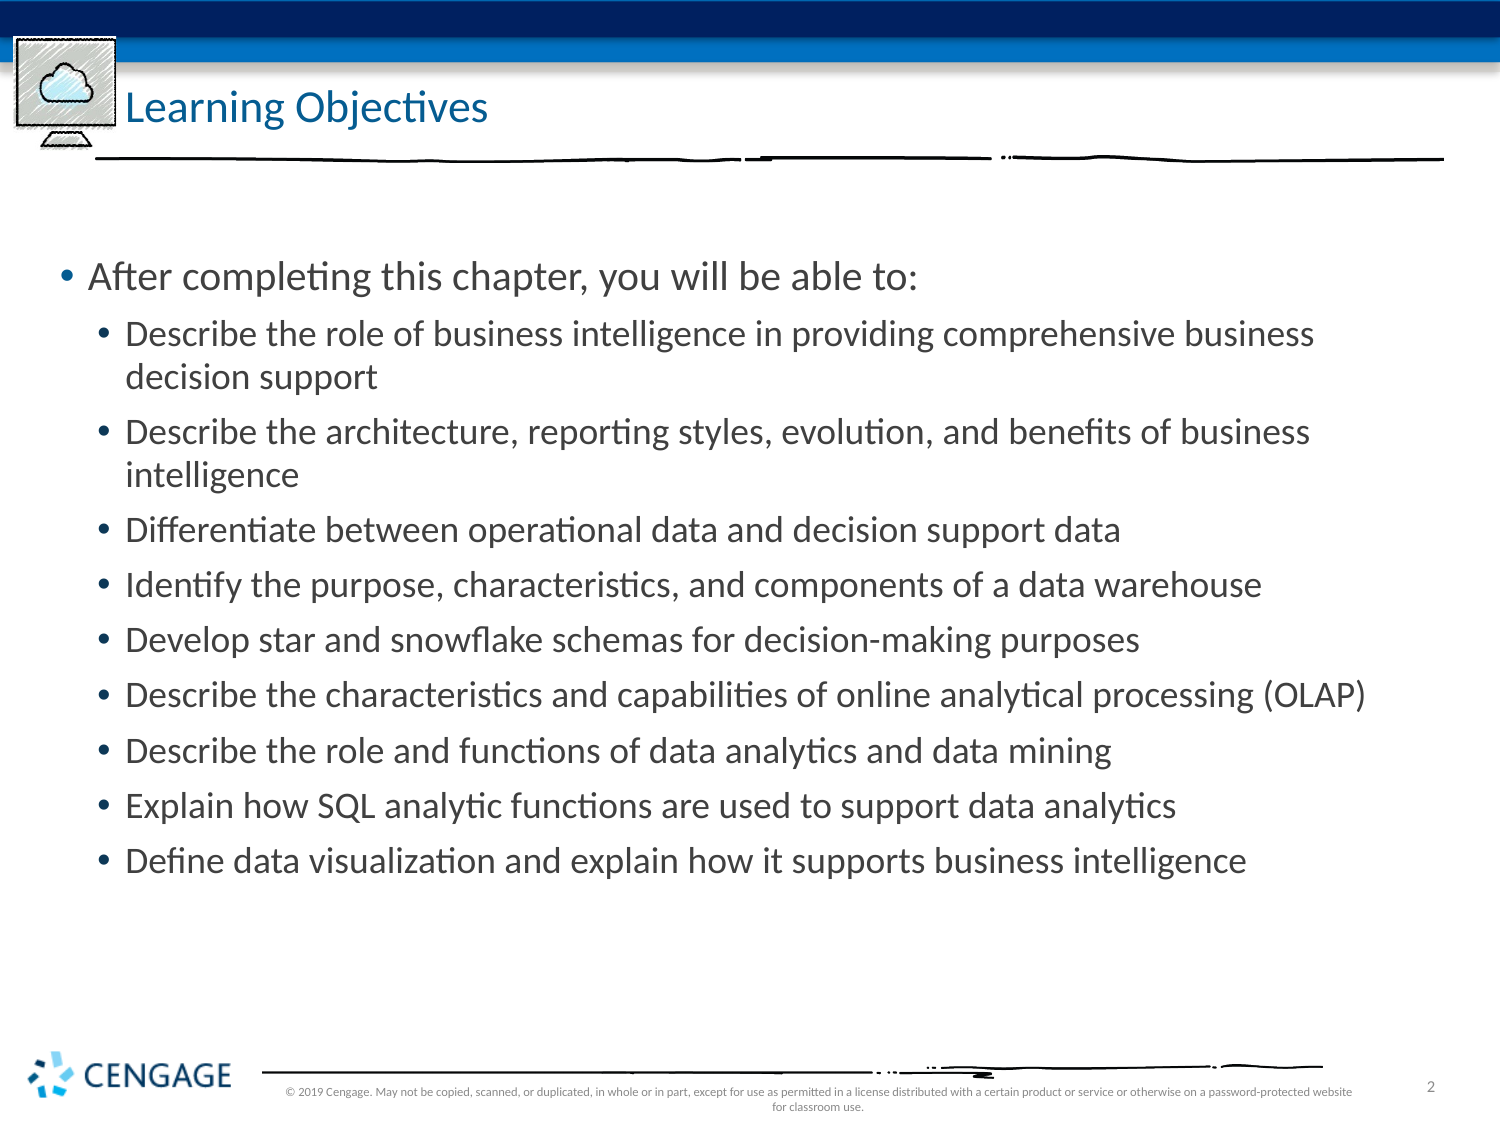

# Learning Objectives
After completing this chapter, you will be able to:
Describe the role of business intelligence in providing comprehensive business decision support
Describe the architecture, reporting styles, evolution, and benefits of business intelligence
Differentiate between operational data and decision support data
Identify the purpose, characteristics, and components of a data warehouse
Develop star and snowflake schemas for decision-making purposes
Describe the characteristics and capabilities of online analytical processing (OLAP)
Describe the role and functions of data analytics and data mining
Explain how SQL analytic functions are used to support data analytics
Define data visualization and explain how it supports business intelligence
© 2019 Cengage. May not be copied, scanned, or duplicated, in whole or in part, except for use as permitted in a license distributed with a certain product or service or otherwise on a password-protected website for classroom use.